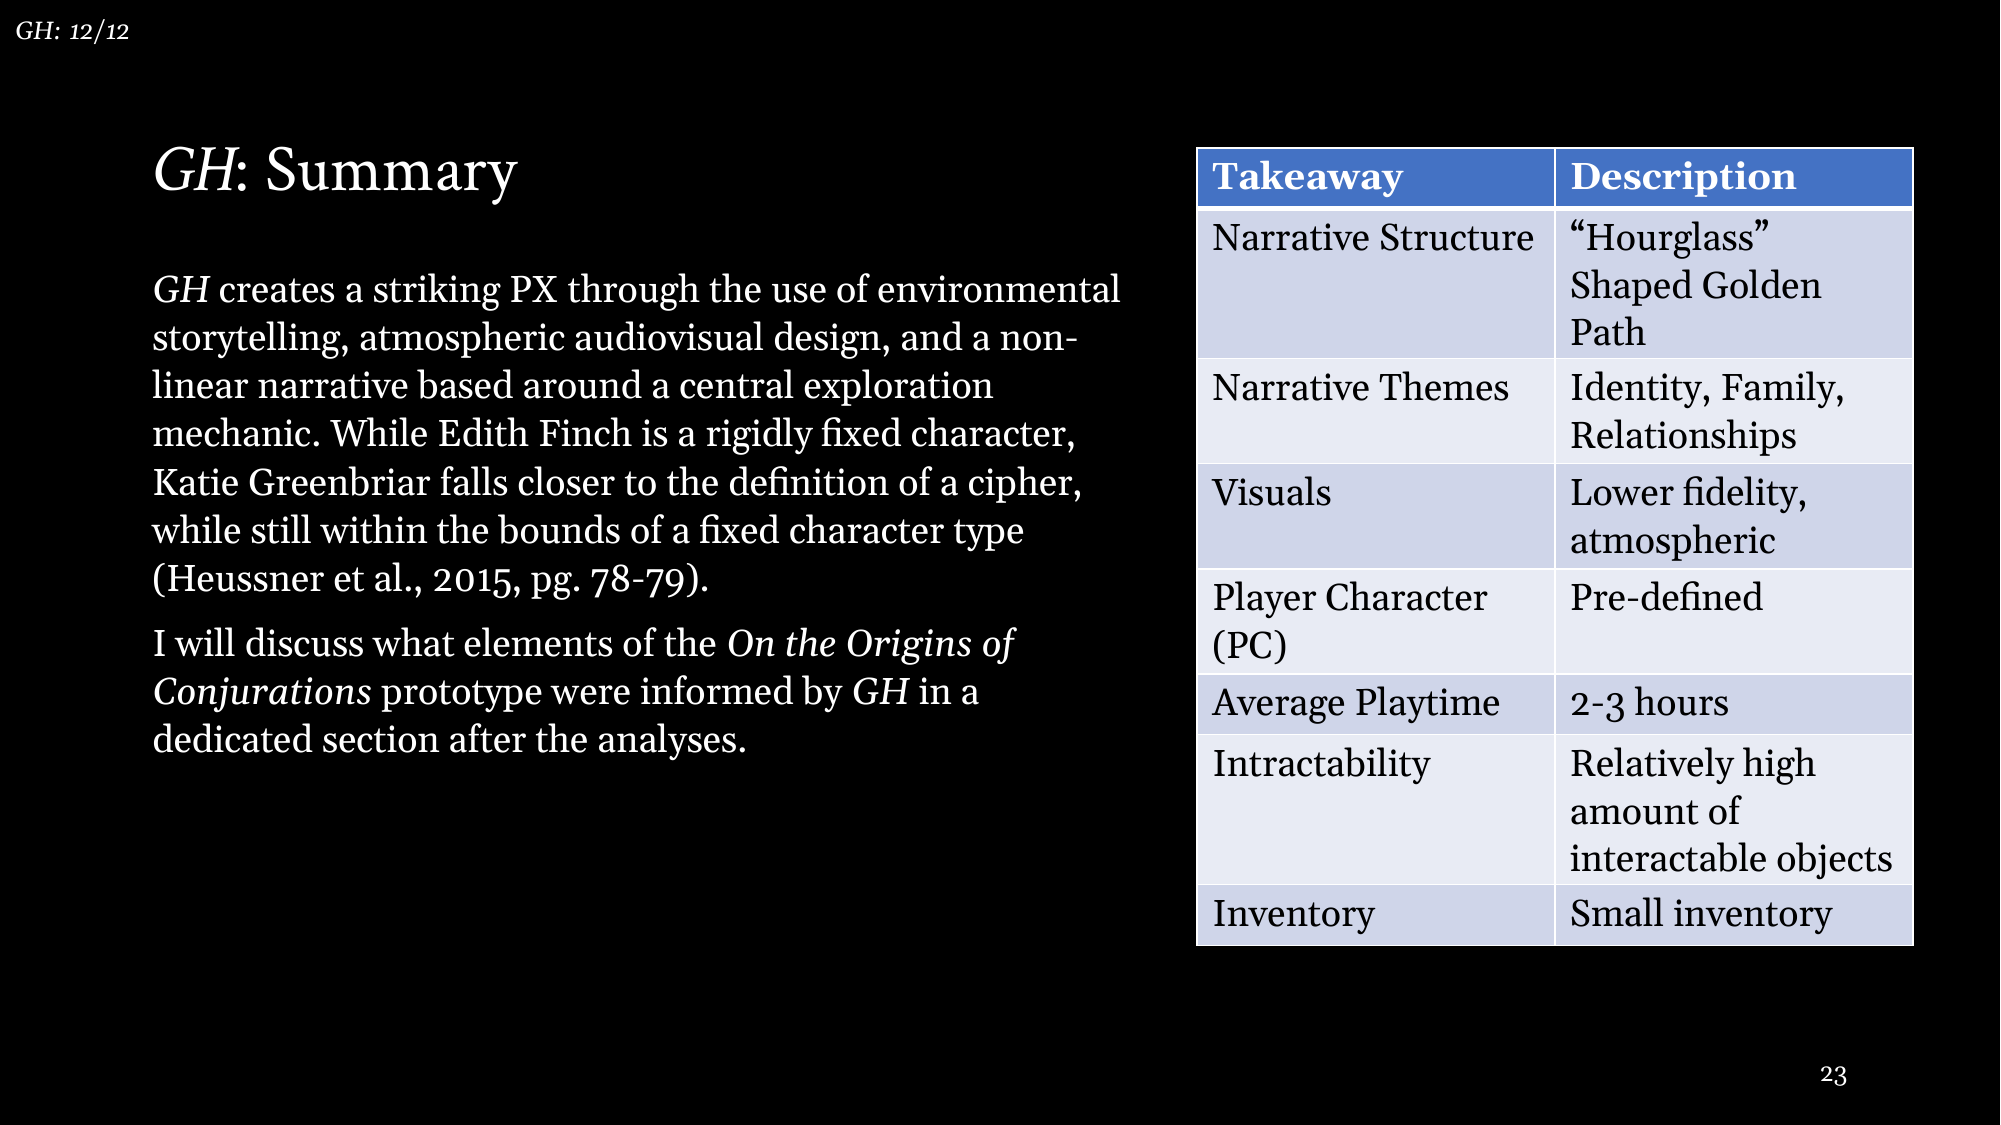

GH: 12/12
# GH: Summary
| Takeaway | Description |
| --- | --- |
| Narrative Structure | “Hourglass” Shaped Golden Path |
| Narrative Themes | Identity, Family, Relationships |
| Visuals | Lower fidelity, atmospheric |
| Player Character (PC) | Pre-defined |
| Average Playtime | 2-3 hours |
| Intractability | Relatively high amount of interactable objects |
| Inventory | Small inventory |
GH creates a striking PX through the use of environmental storytelling, atmospheric audiovisual design, and a non-linear narrative based around a central exploration mechanic. While Edith Finch is a rigidly fixed character, Katie Greenbriar falls closer to the definition of a cipher, while still within the bounds of a fixed character type (Heussner et al., 2015, pg. 78-79).
I will discuss what elements of the On the Origins of Conjurations prototype were informed by GH in a dedicated section after the analyses.
23